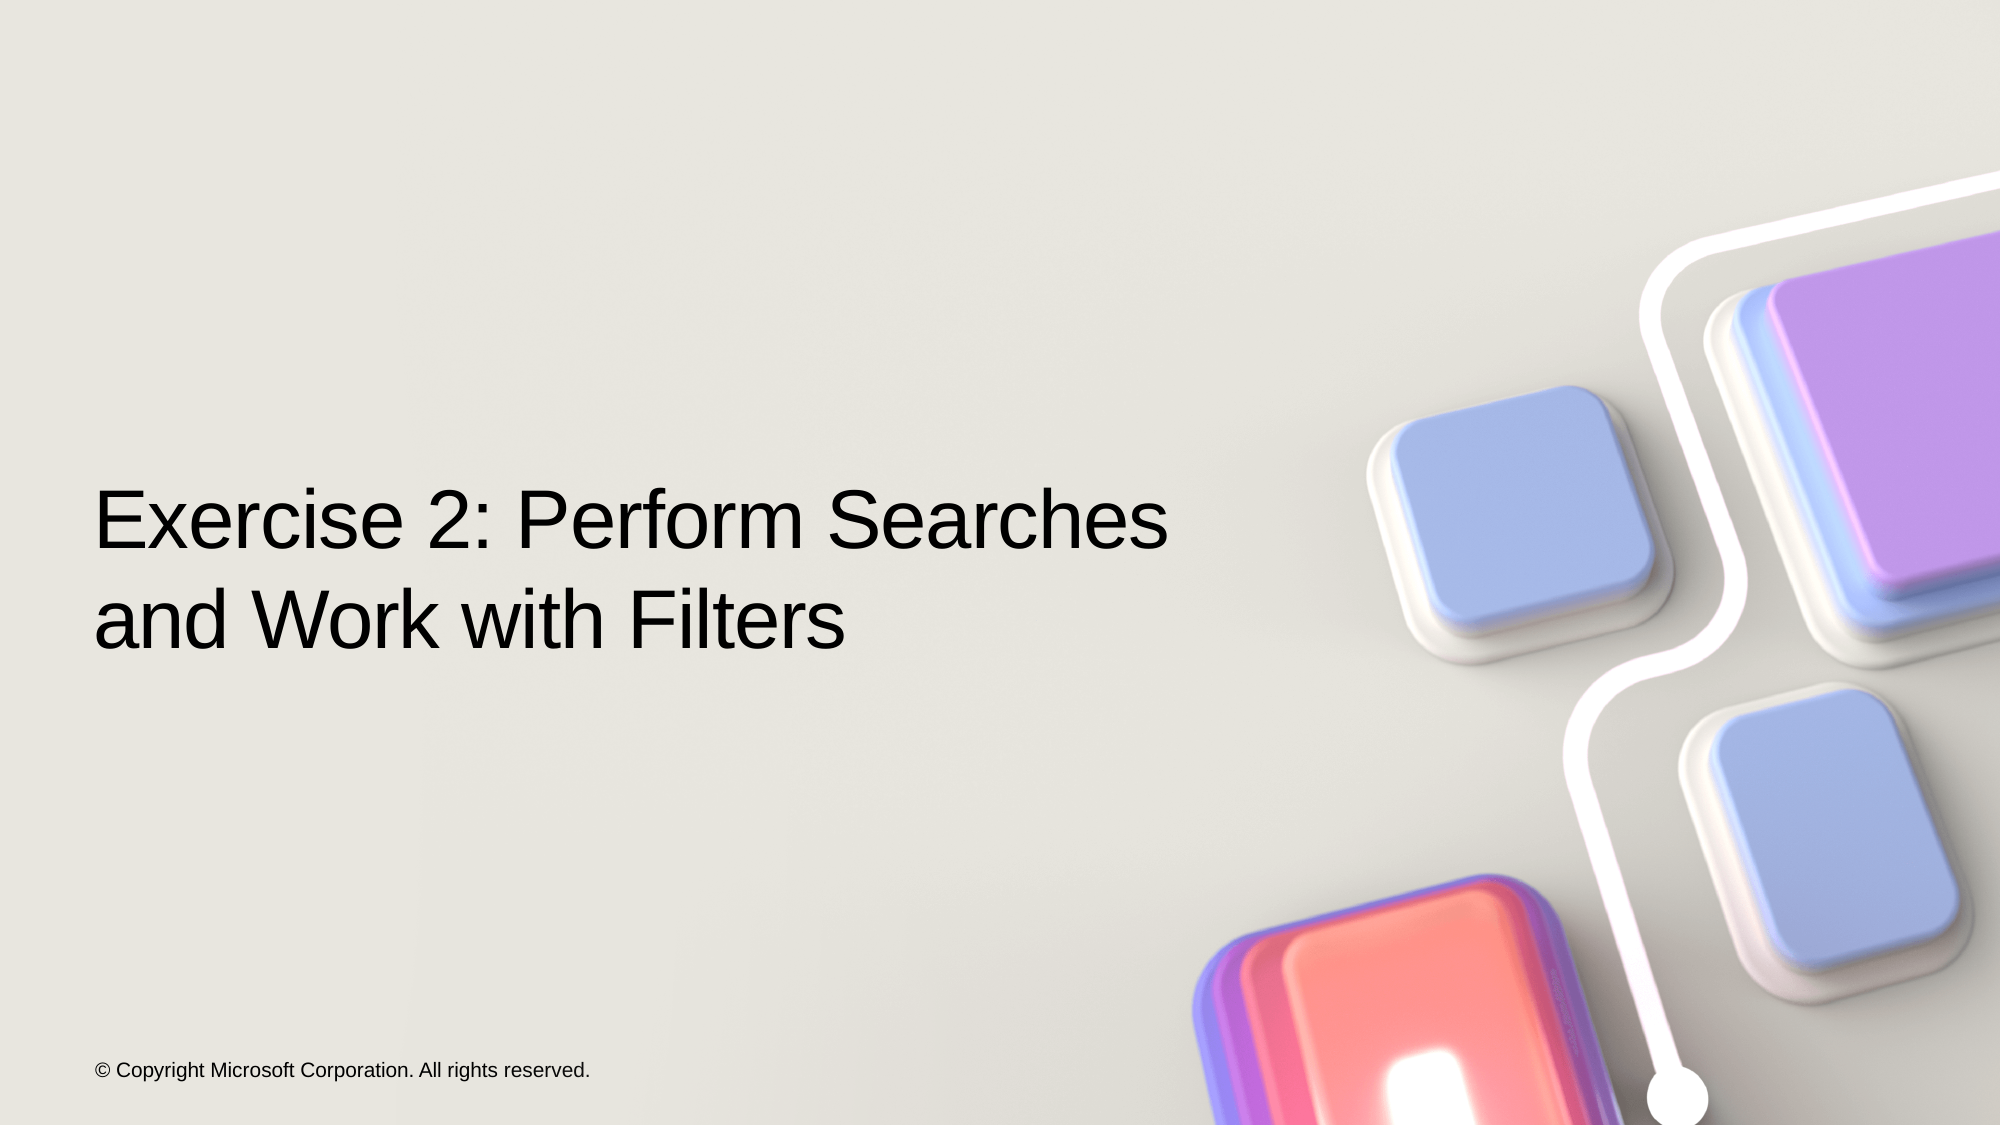

# Exercise 2: Perform Searches and Work with Filters